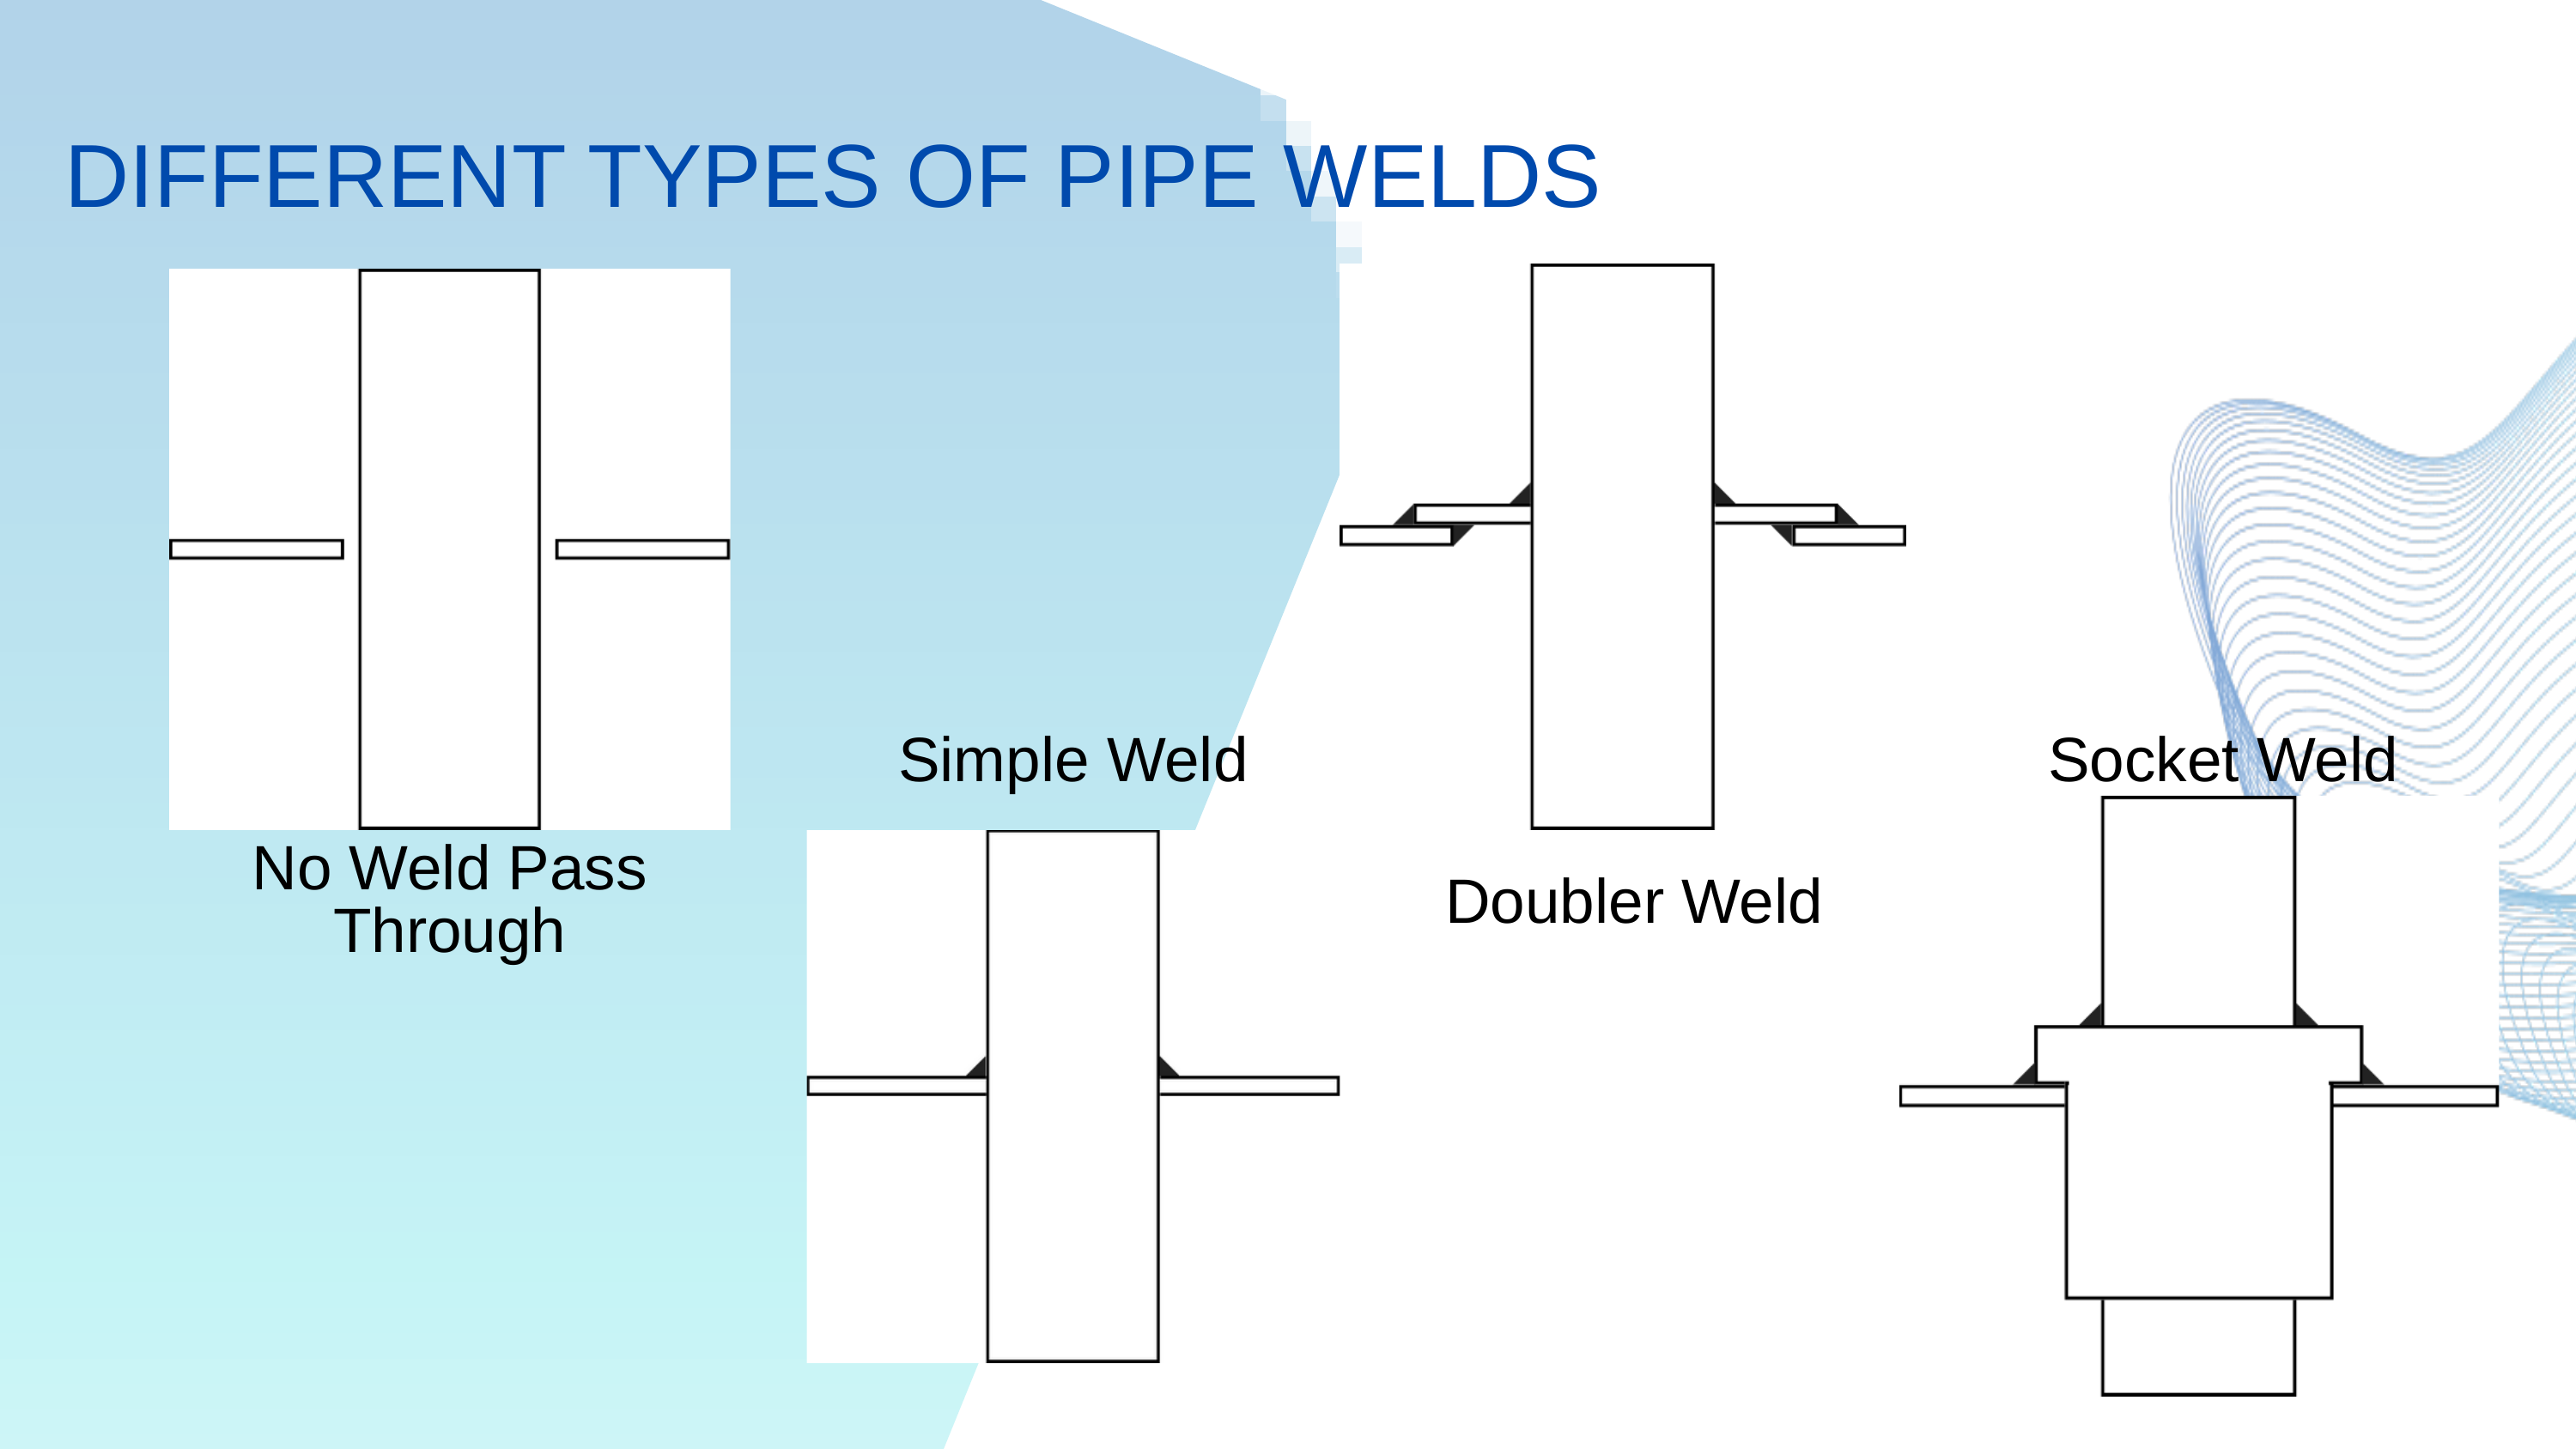

DIFFERENT TYPES OF PIPE WELDS

Simple Weld
Socket Weld

No Weld Pass Through
Doubler Weld